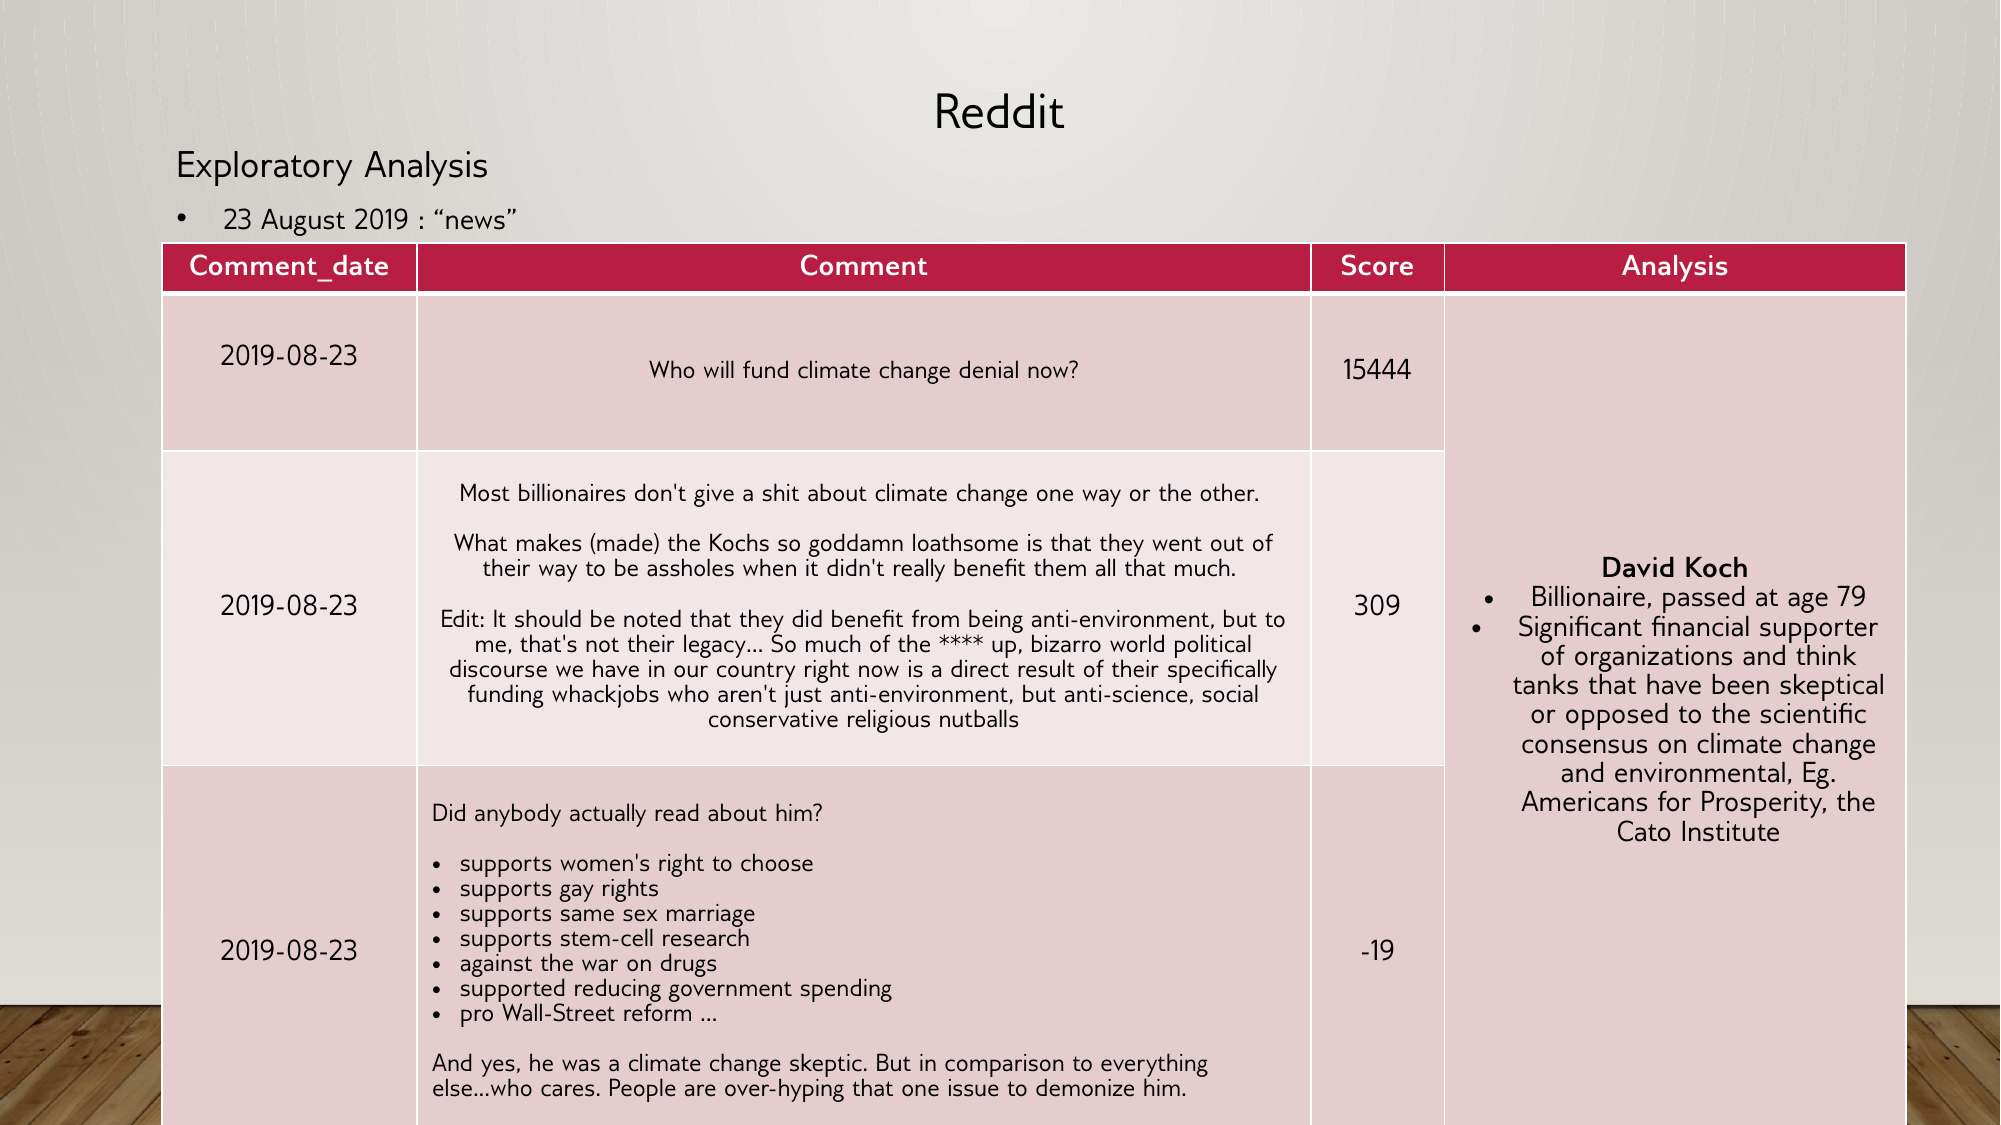

Reddit
Exploratory Analysis
23 August 2019 : “news”
| Comment\_date | Comment | Score | Analysis |
| --- | --- | --- | --- |
| 2019-08-23 | Who will fund climate change denial now? | 15444 | David Koch Billionaire, passed at age 79 Significant financial supporter of organizations and think tanks that have been skeptical or opposed to the scientific consensus on climate change and environmental, Eg. Americans for Prosperity, the Cato Institute |
| 2019-08-23 | Most billionaires don't give a shit about climate change one way or the other. What makes (made) the Kochs so goddamn loathsome is that they went out of their way to be assholes when it didn't really benefit them all that much. Edit: It should be noted that they did benefit from being anti-environment, but to me, that's not their legacy… So much of the \*\*\*\* up, bizarro world political discourse we have in our country right now is a direct result of their specifically funding whackjobs who aren't just anti-environment, but anti-science, social conservative religious nutballs | 309 | Malthusians Malthus or to his theory that population tends to increase at a faster rate than its means of subsistence and that unless it is checked by moral restraint or by disease, famine, war, or other disaster widespread poverty and degradation inevitably result. |
| 2019-08-23 | Did anybody actually read about him? supports women's right to choose supports gay rights supports same sex marriage supports stem-cell research against the war on drugs supported reducing government spending pro Wall-Street reform … And yes, he was a climate change skeptic. But in comparison to everything else...who cares. People are over-hyping that one issue to demonize him. | -19 |  |